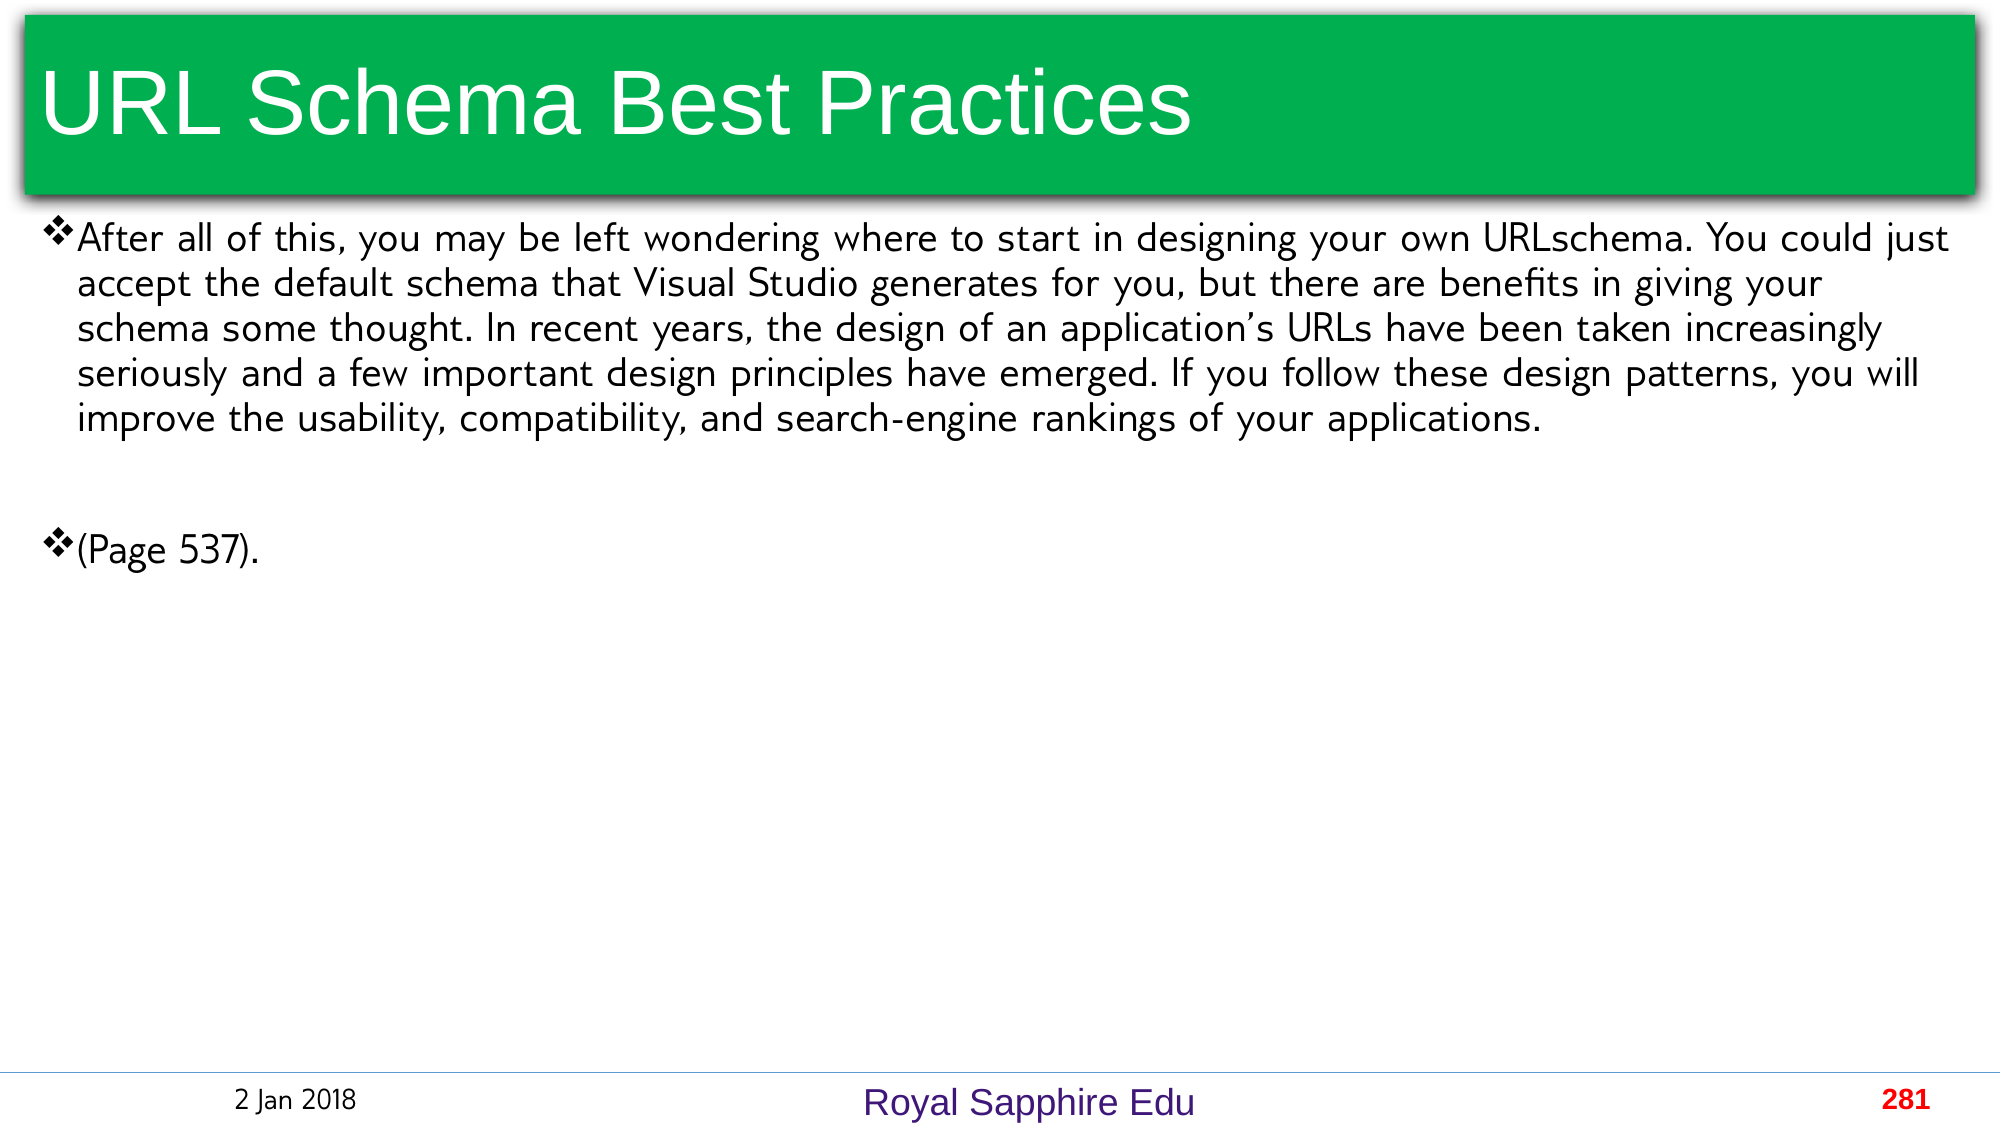

# URL Schema Best Practices
After all of this, you may be left wondering where to start in designing your own URLschema. You could just accept the default schema that Visual Studio generates for you, but there are benefits in giving your schema some thought. In recent years, the design of an application’s URLs have been taken increasingly seriously and a few important design principles have emerged. If you follow these design patterns, you will improve the usability, compatibility, and search-engine rankings of your applications.

(Page 537).
2 Jan 2018
281